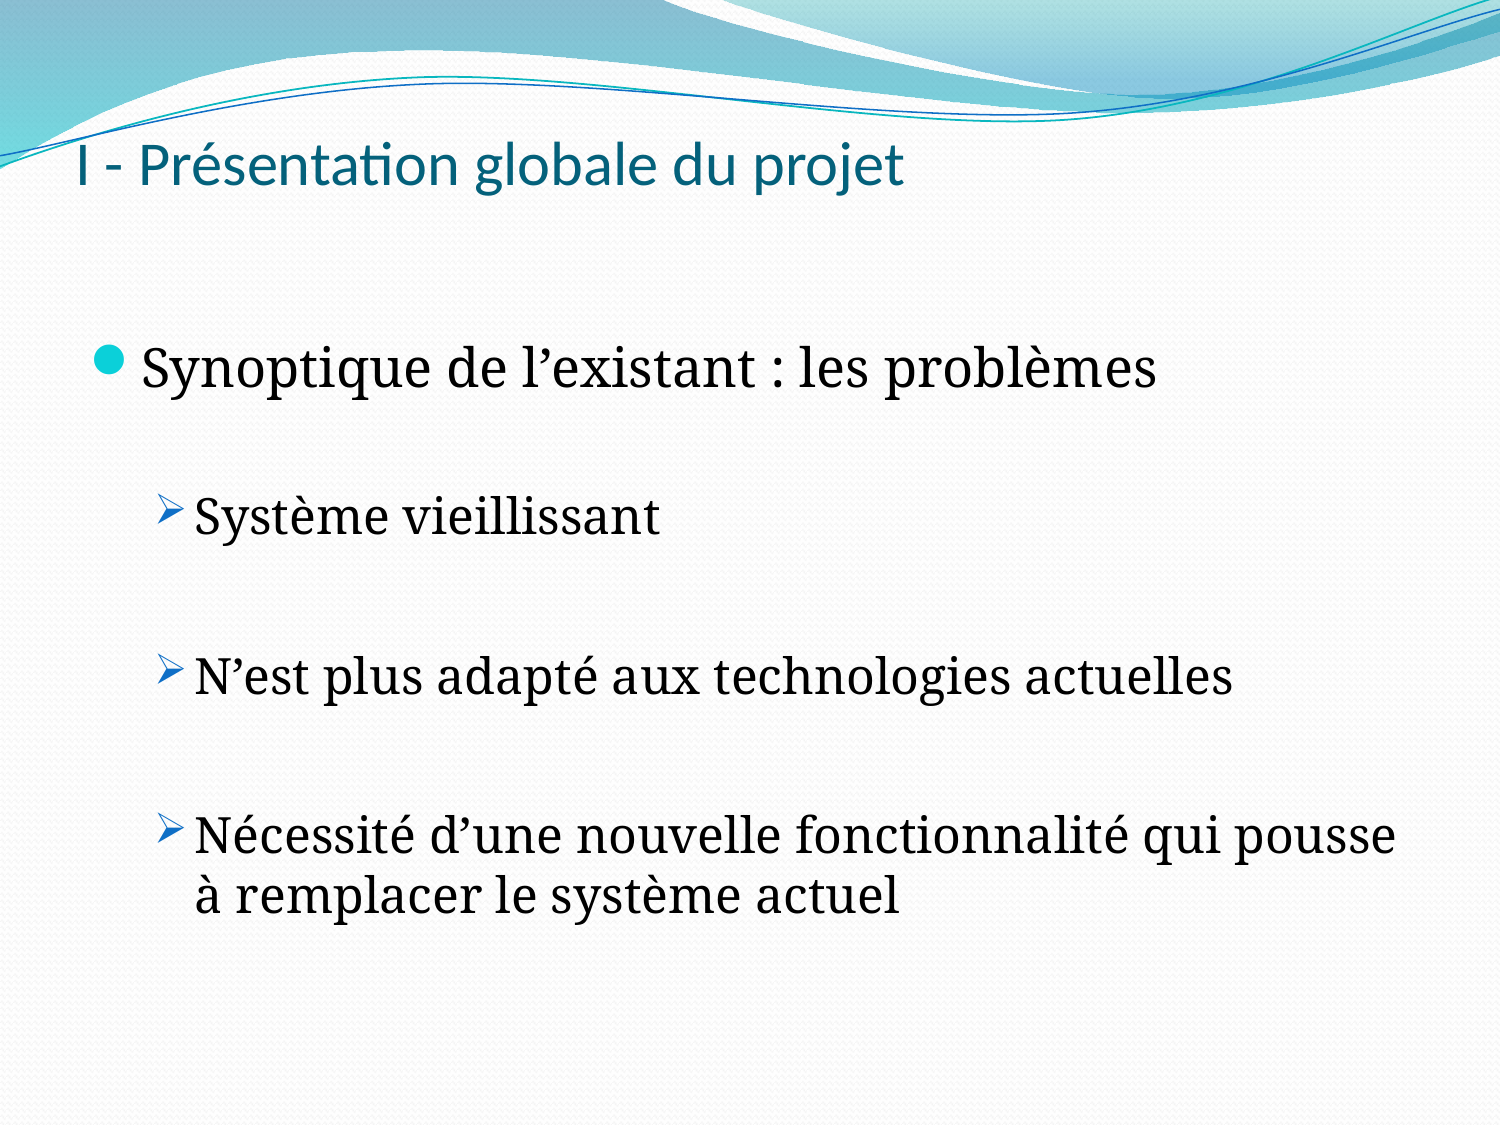

# I - Présentation globale du projet
Synoptique de l’existant : les problèmes

Système vieillissant

N’est plus adapté aux technologies actuelles

Nécessité d’une nouvelle fonctionnalité qui pousse à remplacer le système actuel